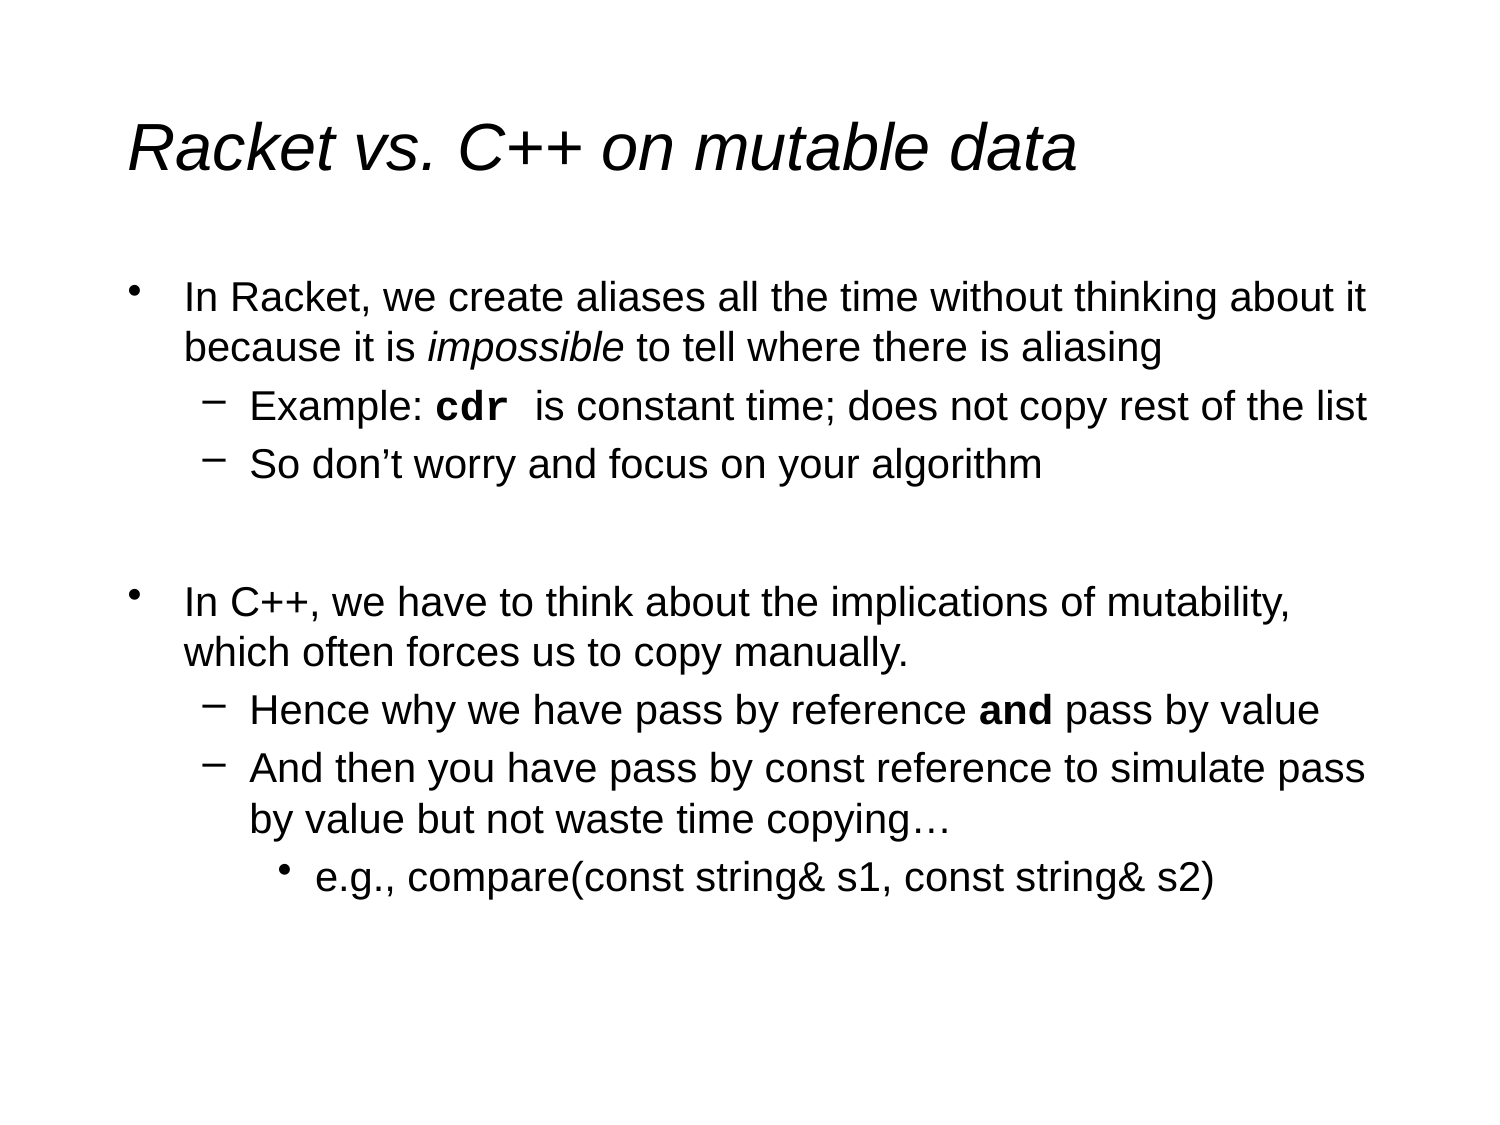

# Racket vs. C++ on mutable data
In Racket, we create aliases all the time without thinking about it because it is impossible to tell where there is aliasing
Example: cdr is constant time; does not copy rest of the list
So don’t worry and focus on your algorithm

In C++, we have to think about the implications of mutability, which often forces us to copy manually.
Hence why we have pass by reference and pass by value
And then you have pass by const reference to simulate pass by value but not waste time copying…
e.g., compare(const string& s1, const string& s2)